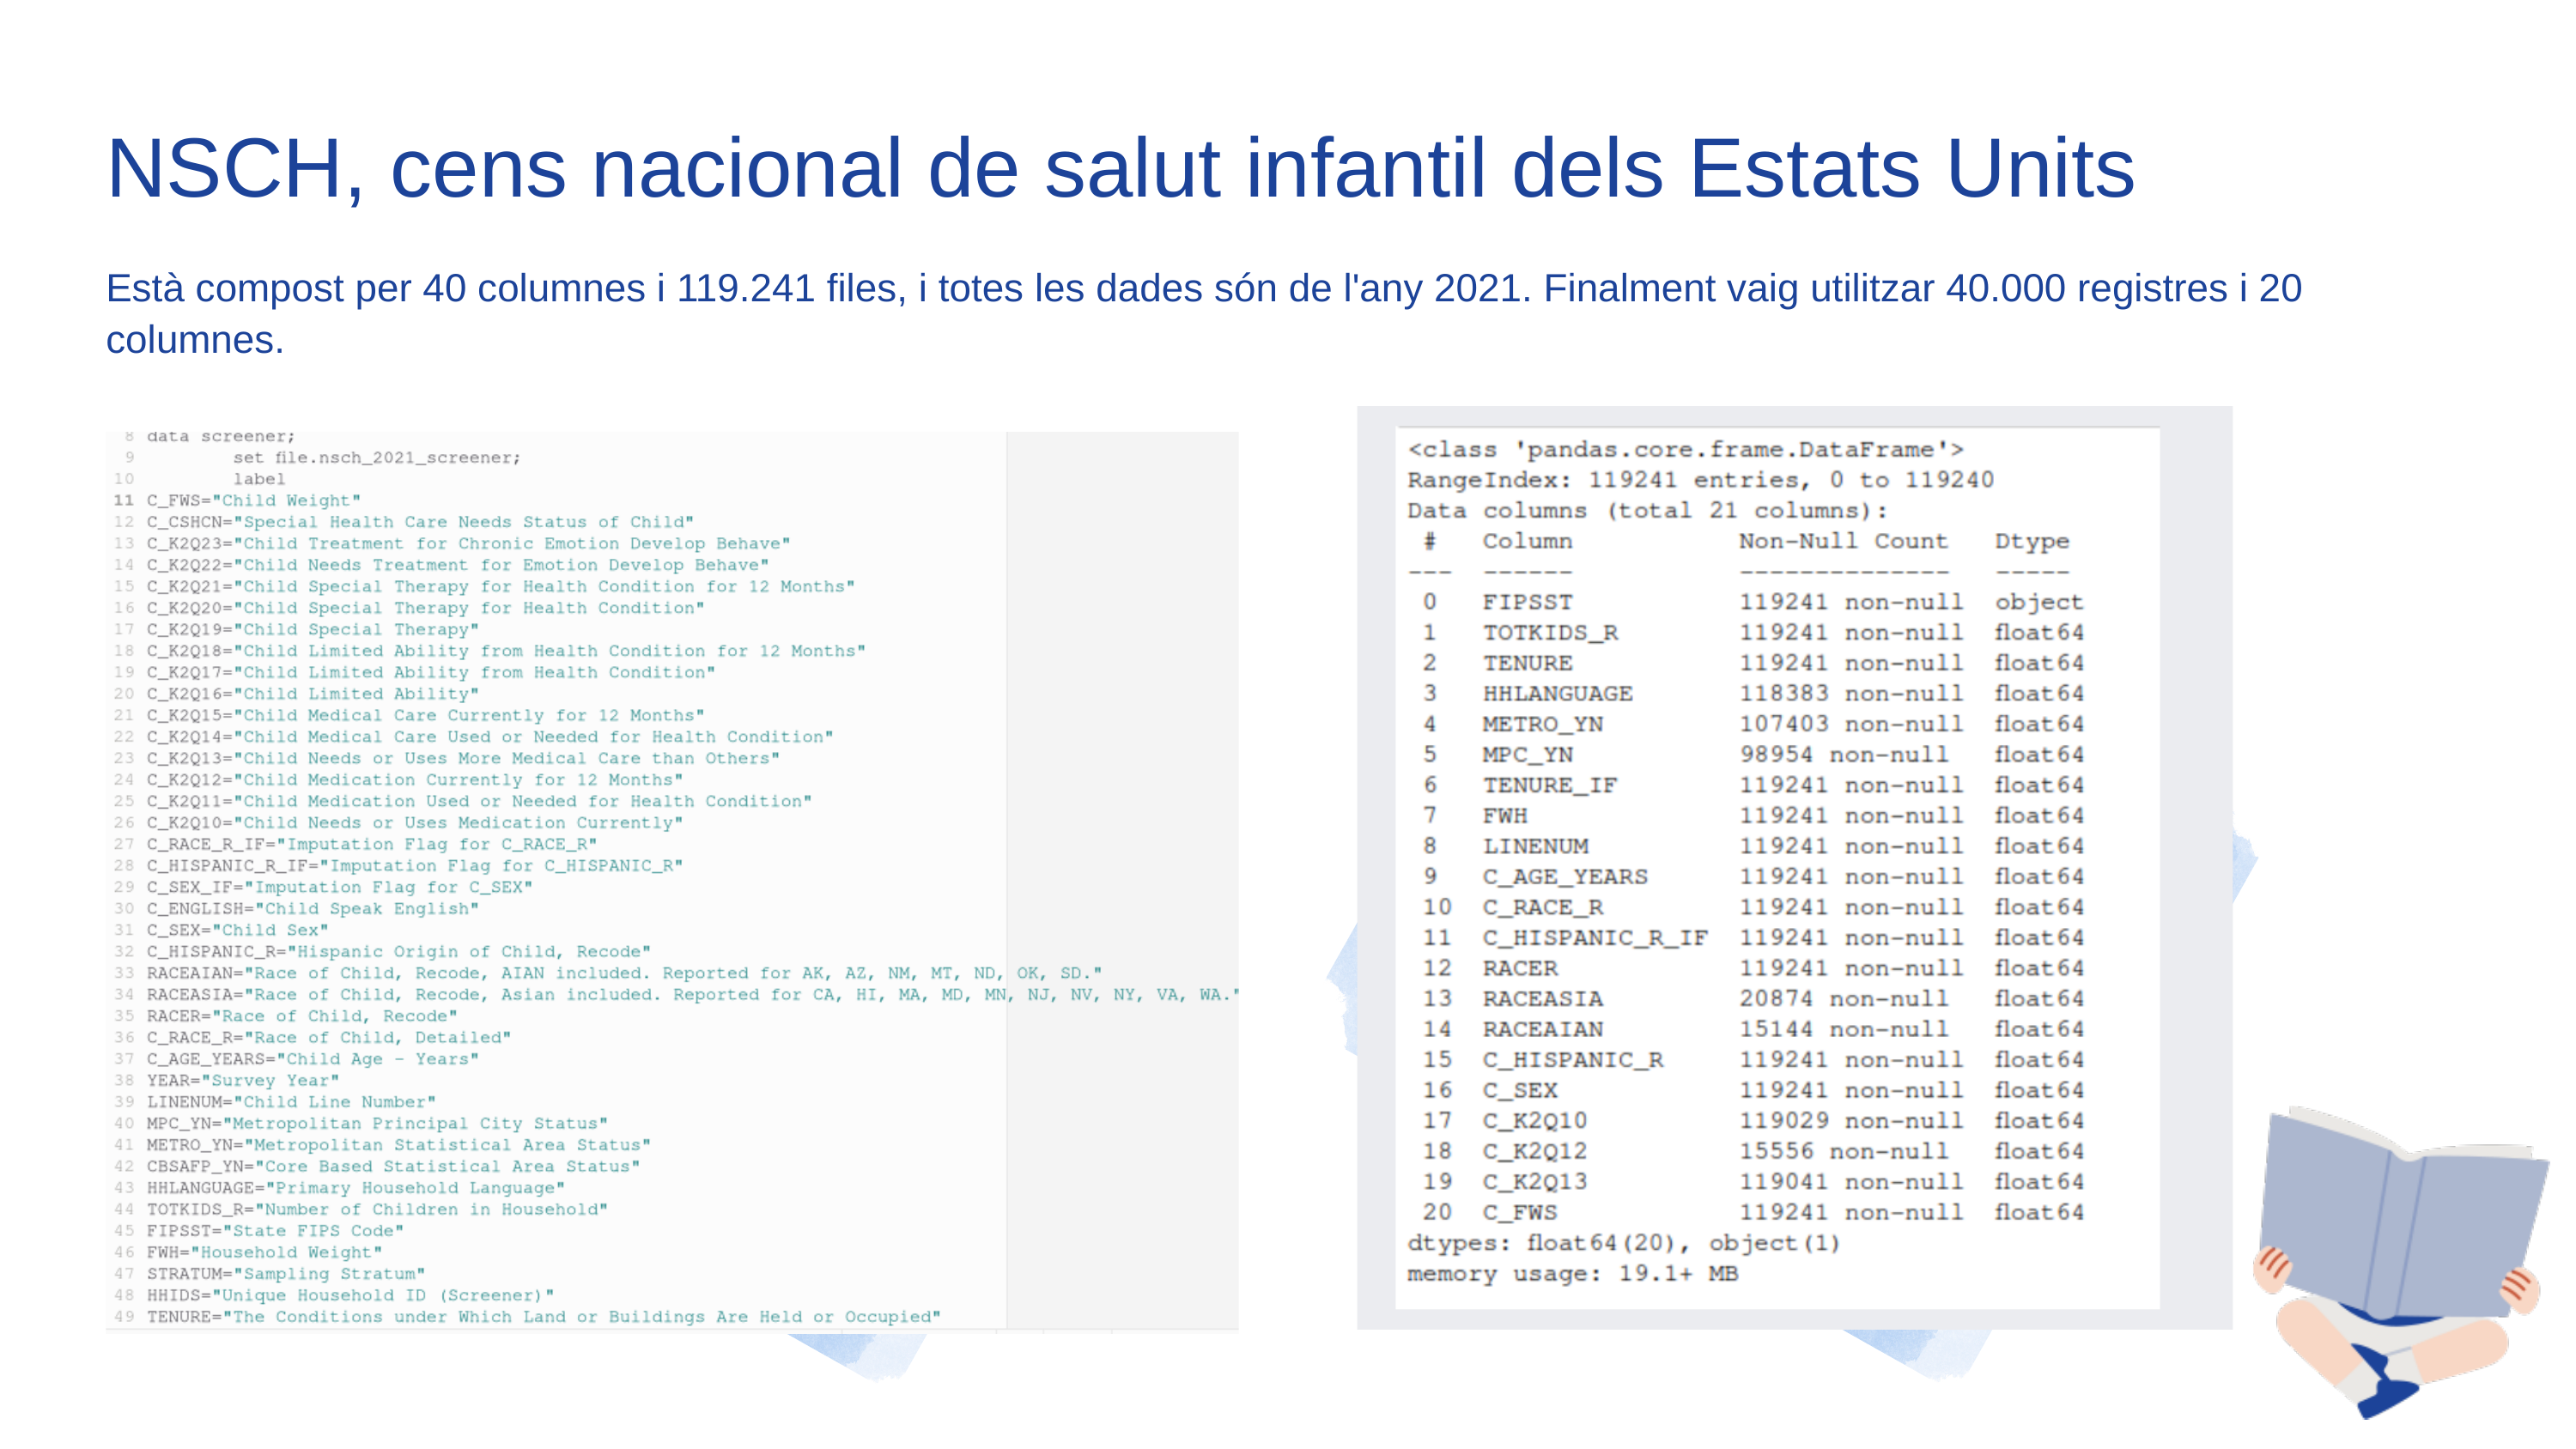

NSCH, cens nacional de salut infantil dels Estats Units
Està compost per 40 columnes i 119.241 files, i totes les dades són de l'any 2021. Finalment vaig utilitzar 40.000 registres i 20 columnes.